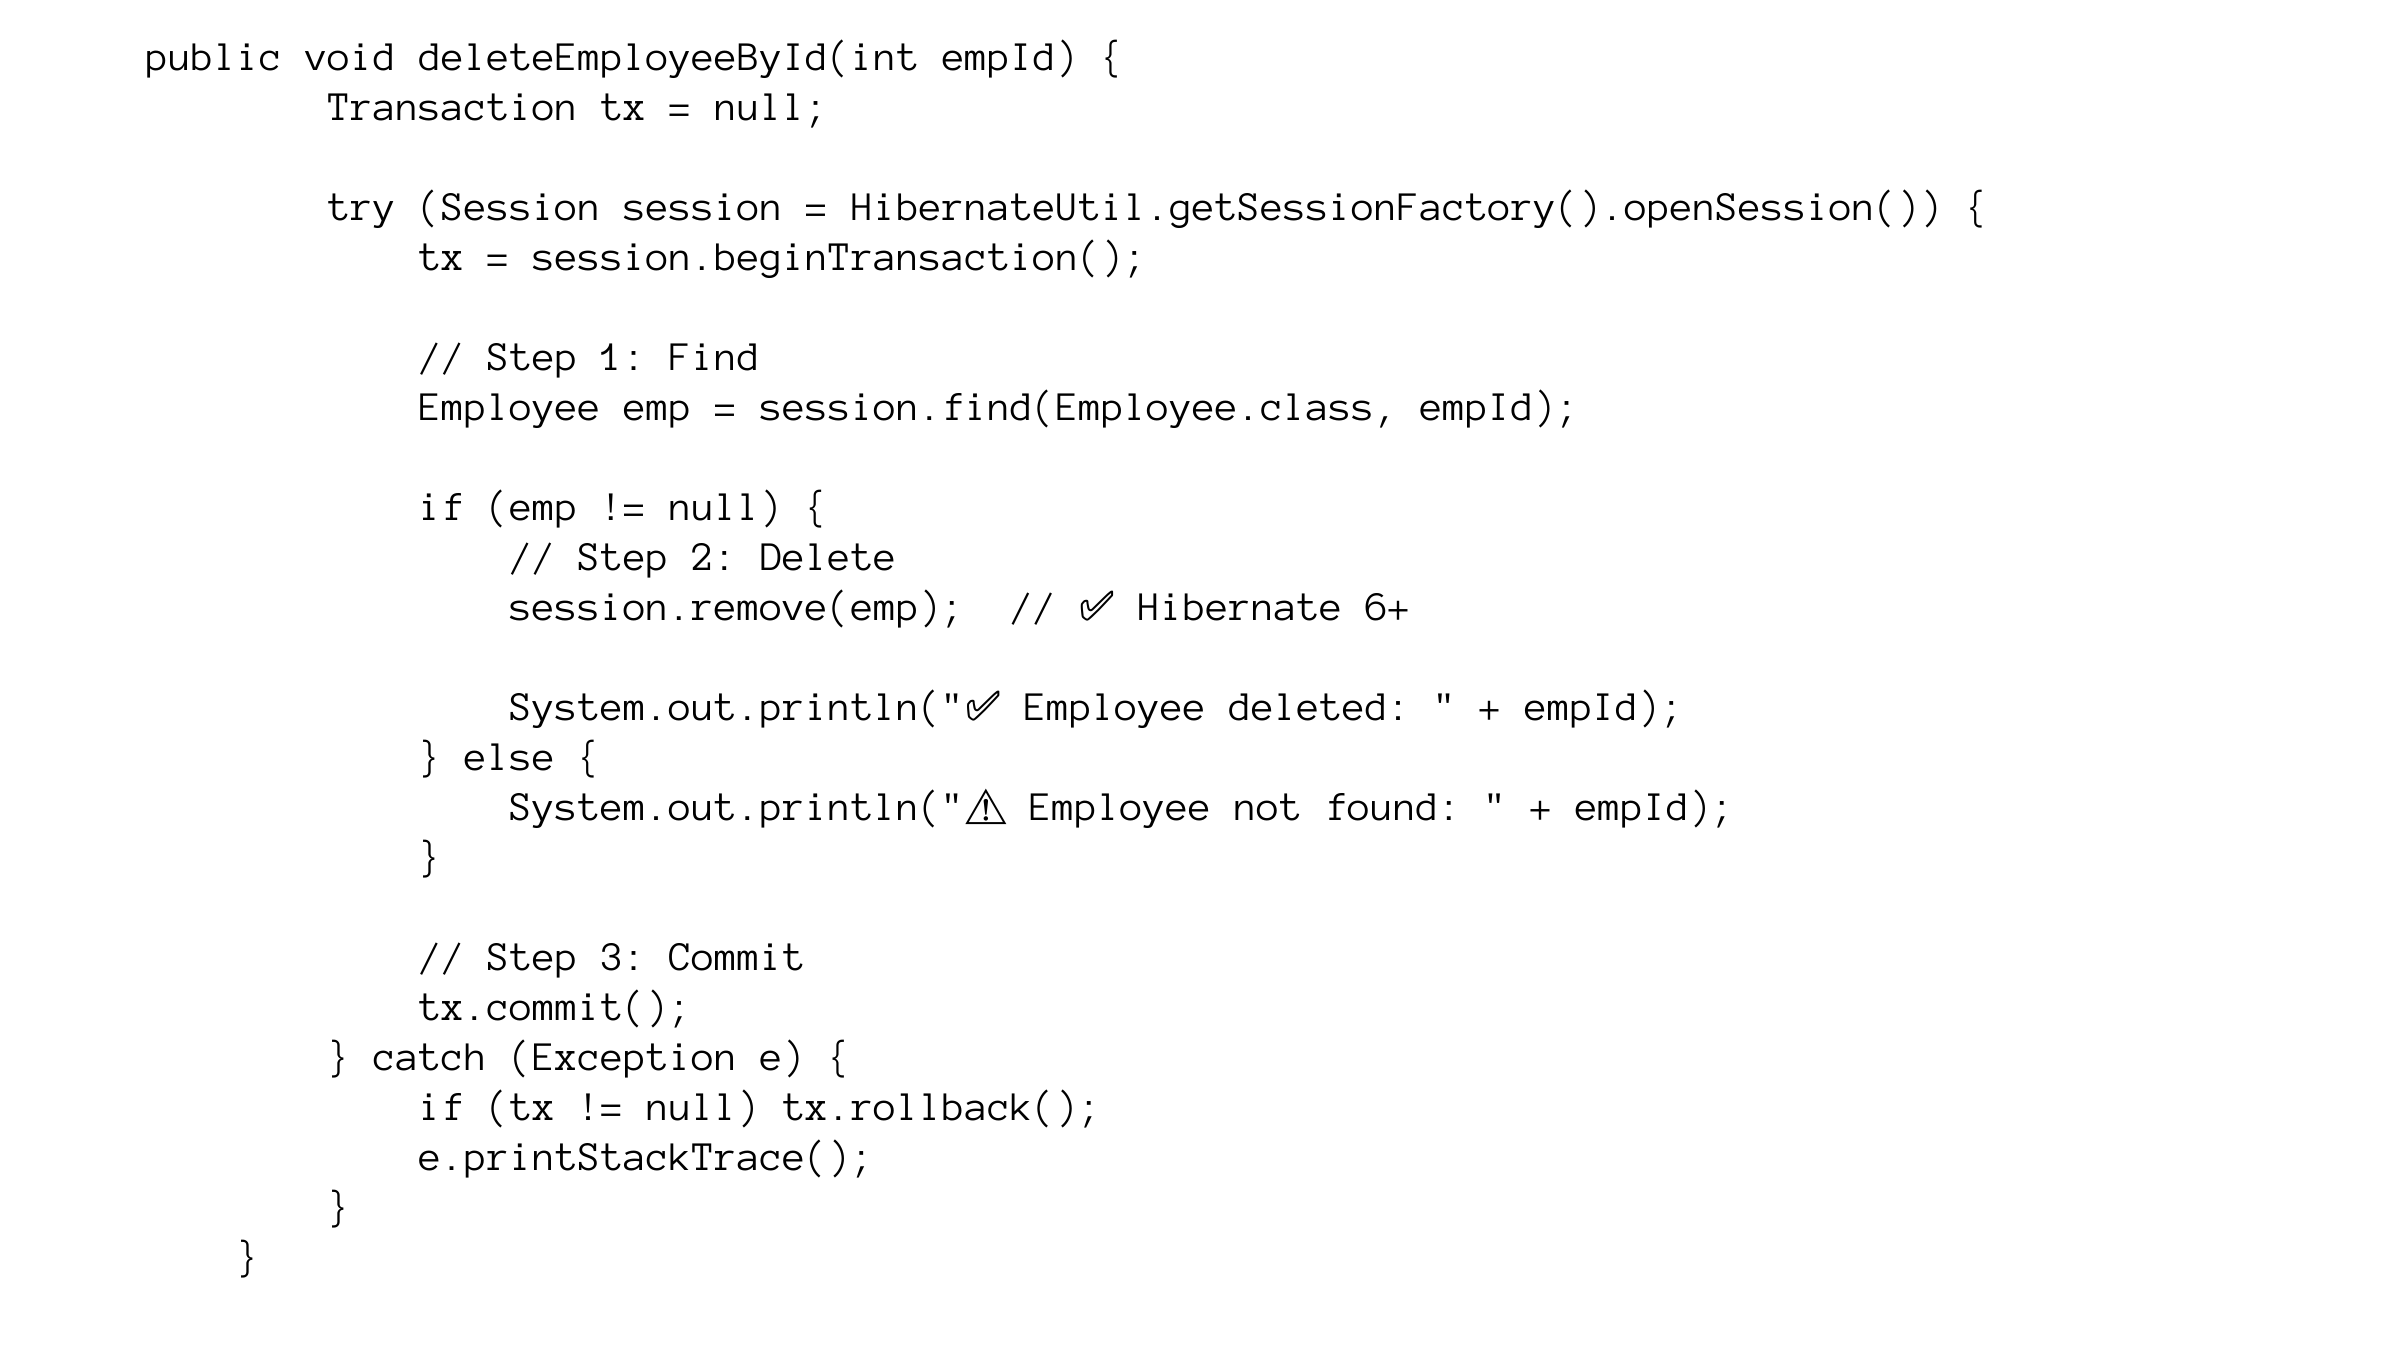

public void deleteEmployeeById(int empId) {
        Transaction tx = null;

        try (Session session = HibernateUtil.getSessionFactory().openSession()) {
            tx = session.beginTransaction();

            // Step 1: Find
            Employee emp = session.find(Employee.class, empId);

            if (emp != null) {
                // Step 2: Delete
                session.remove(emp);  // ✅ Hibernate 6+

                System.out.println("✅ Employee deleted: " + empId);
            } else {
                System.out.println("⚠️ Employee not found: " + empId);
            }

            // Step 3: Commit
            tx.commit();
        } catch (Exception e) {
            if (tx != null) tx.rollback();
            e.printStackTrace();
        }
    }